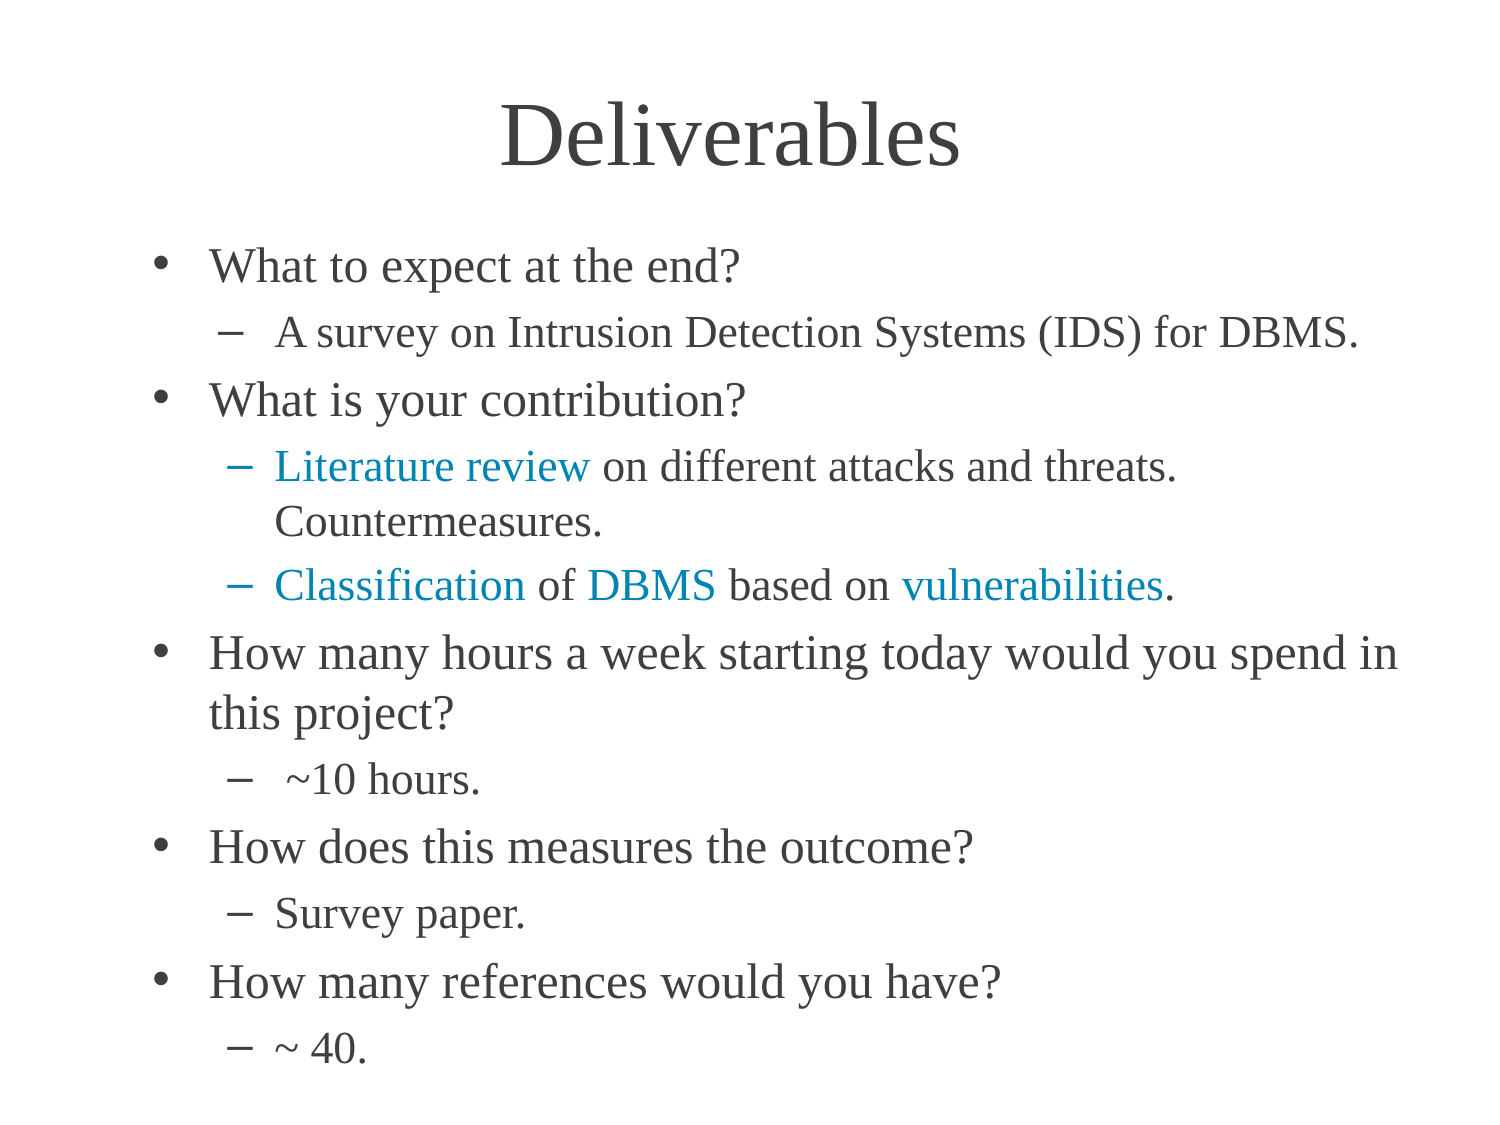

# Deliverables
What to expect at the end?
A survey on Intrusion Detection Systems (IDS) for DBMS.
What is your contribution?
Literature review on different attacks and threats. Countermeasures.
Classification of DBMS based on vulnerabilities.
How many hours a week starting today would you spend in this project?
 ~10 hours.
How does this measures the outcome?
Survey paper.
How many references would you have?
~ 40.